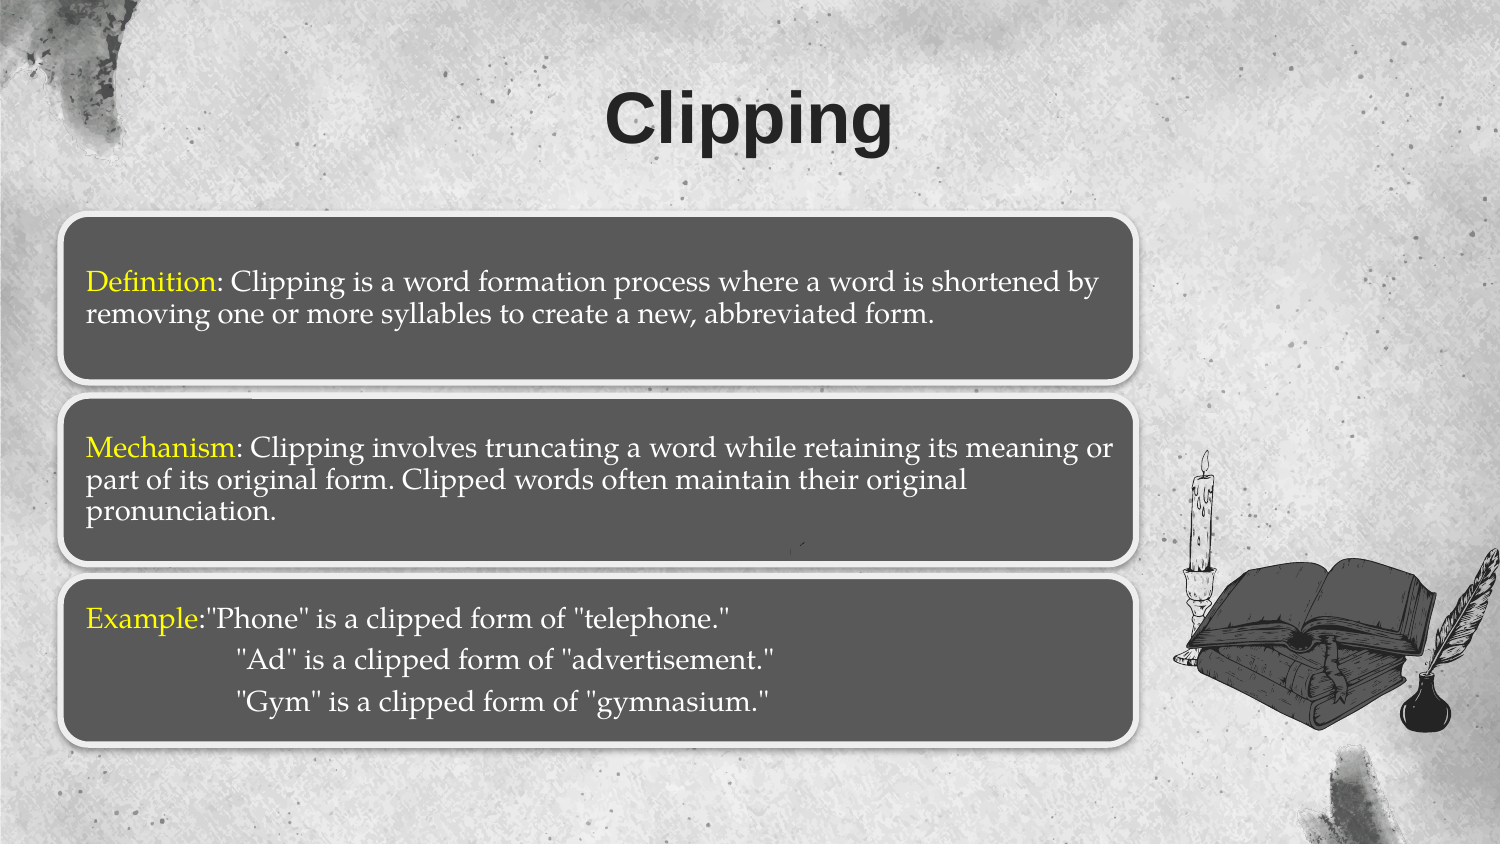

# Clipping
Definition: Clipping is a word formation process where a word is shortened by removing one or more syllables to create a new, abbreviated form.
Mechanism: Clipping involves truncating a word while retaining its meaning or part of its original form. Clipped words often maintain their original pronunciation.
Example:"Phone" is a clipped form of "telephone."
	"Ad" is a clipped form of "advertisement."
	"Gym" is a clipped form of "gymnasium."